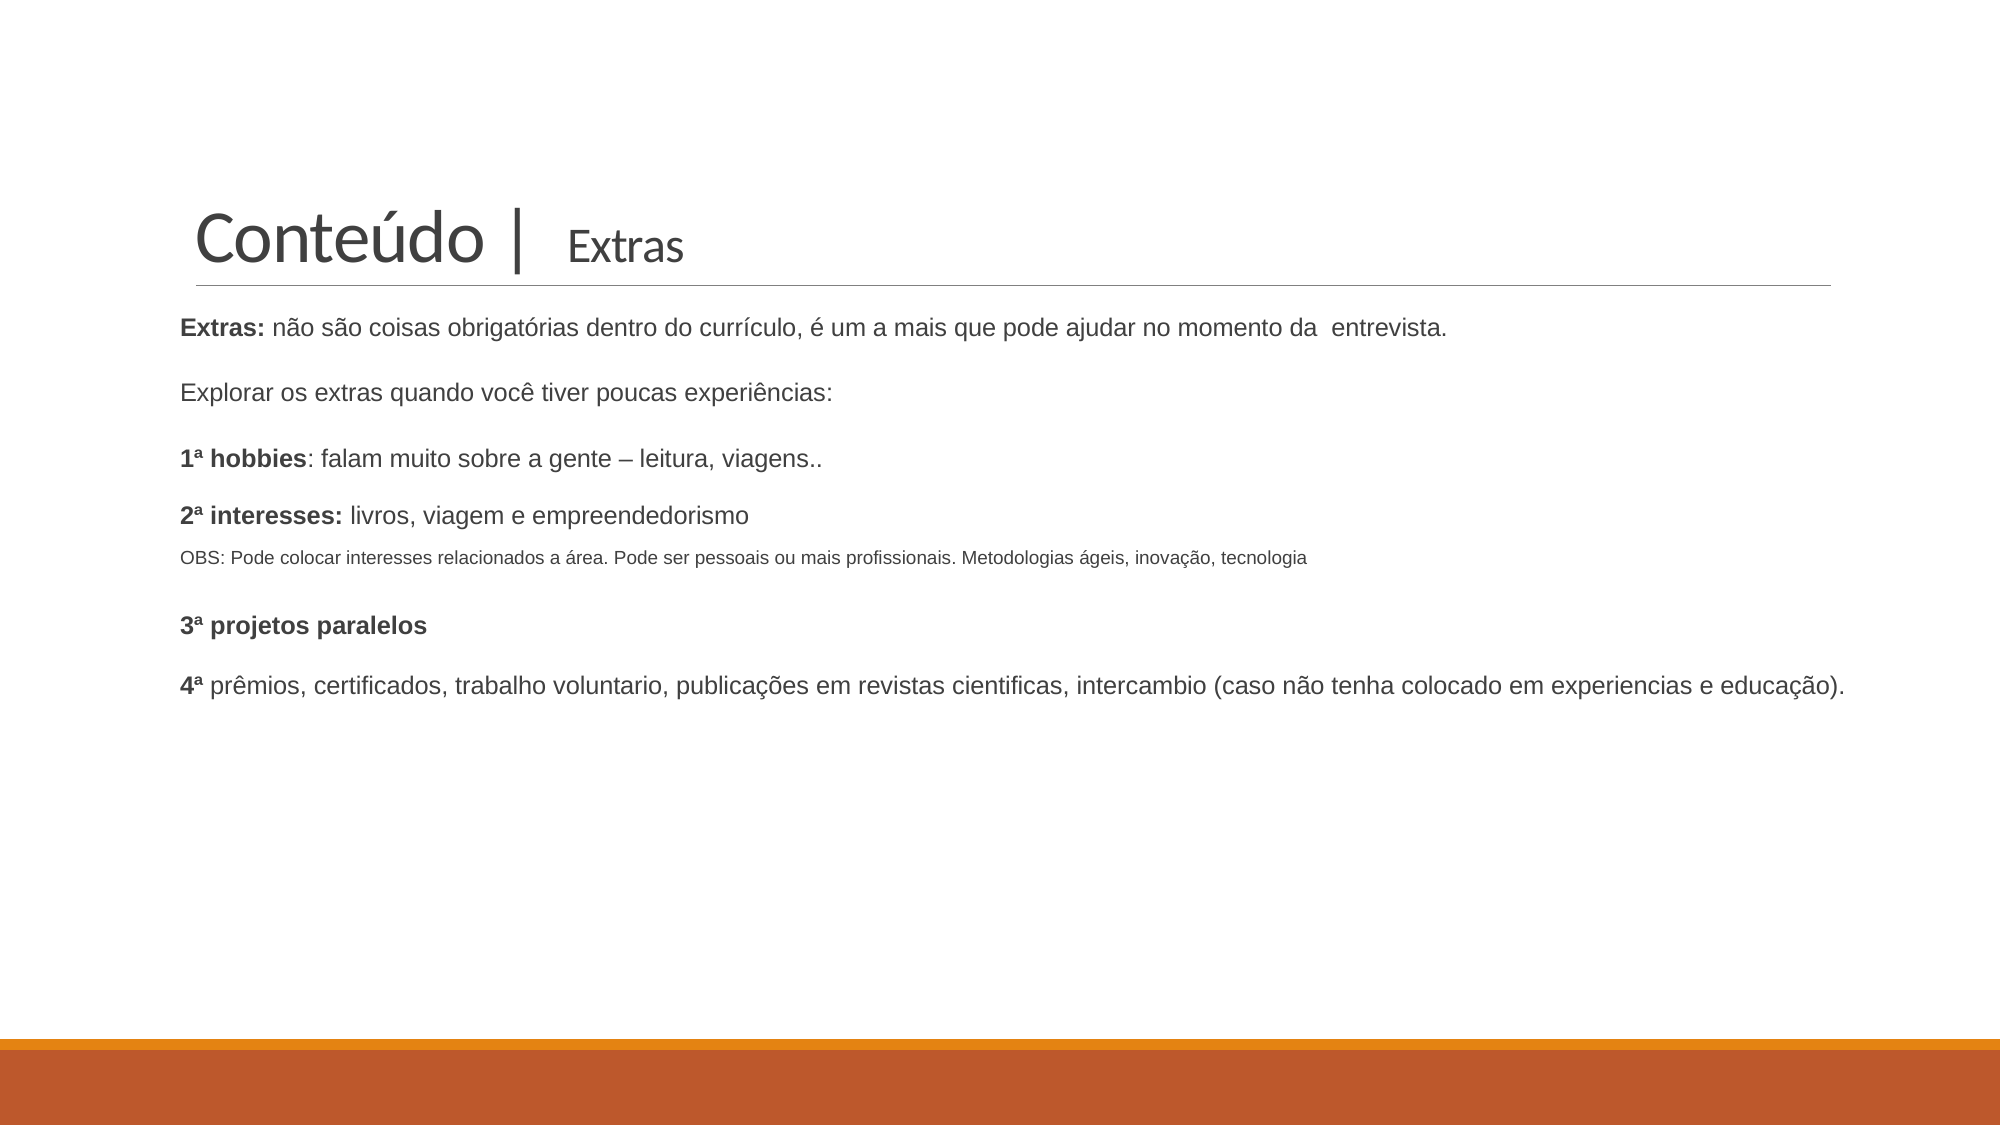

# Conteúdo |  Extras
Extras: não são coisas obrigatórias dentro do currículo, é um a mais que pode ajudar no momento da  entrevista.

Explorar os extras quando você tiver poucas experiências:

1ª hobbies: falam muito sobre a gente – leitura, viagens..
2ª interesses: livros, viagem e empreendedorismo
OBS: Pode colocar interesses relacionados a área. Pode ser pessoais ou mais profissionais. Metodologias ágeis, inovação, tecnologia
3ª projetos paralelos
4ª prêmios, certificados, trabalho voluntario, publicações em revistas cientificas, intercambio (caso não tenha colocado em experiencias e educação).